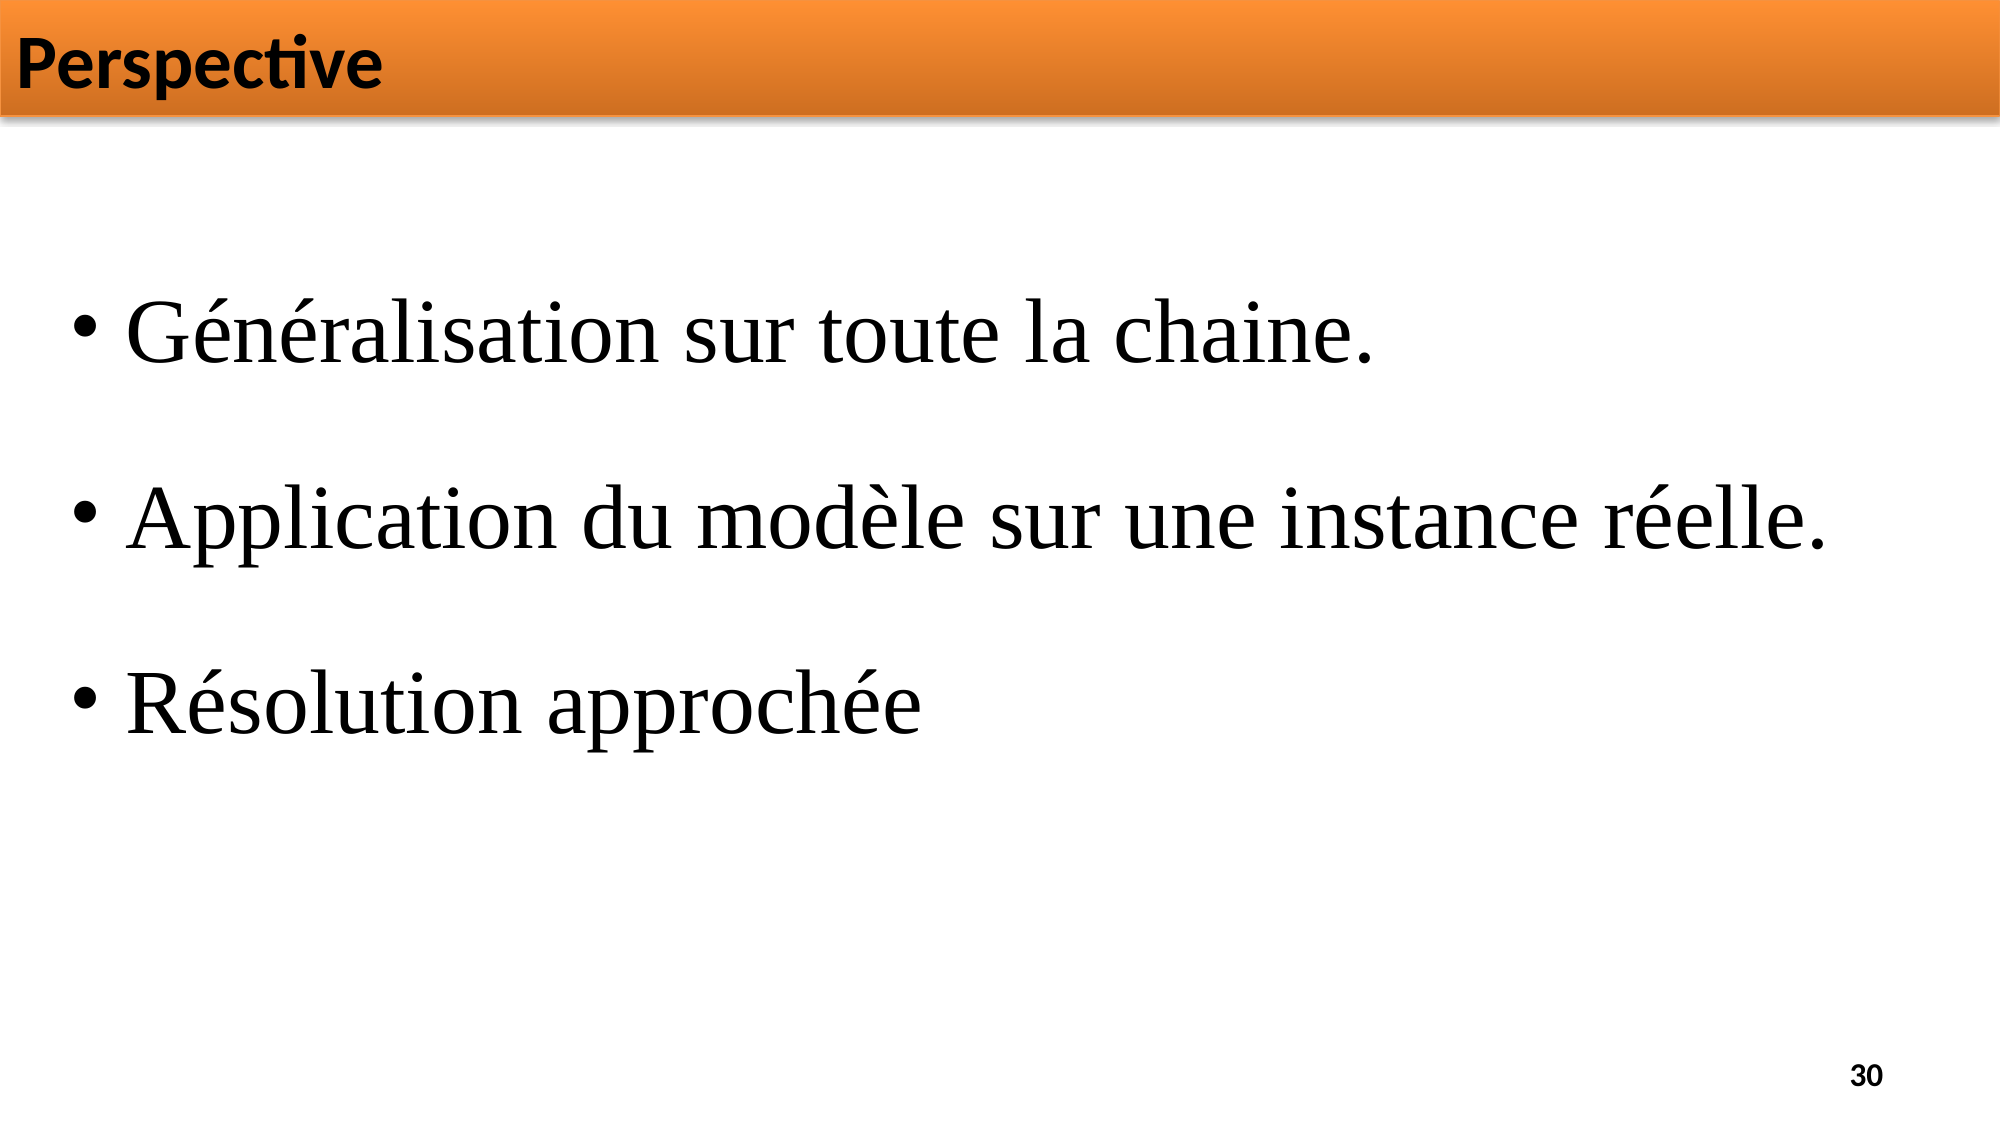

# Perspective
Généralisation sur toute la chaine.
Application du modèle sur une instance réelle.
Résolution approchée
30